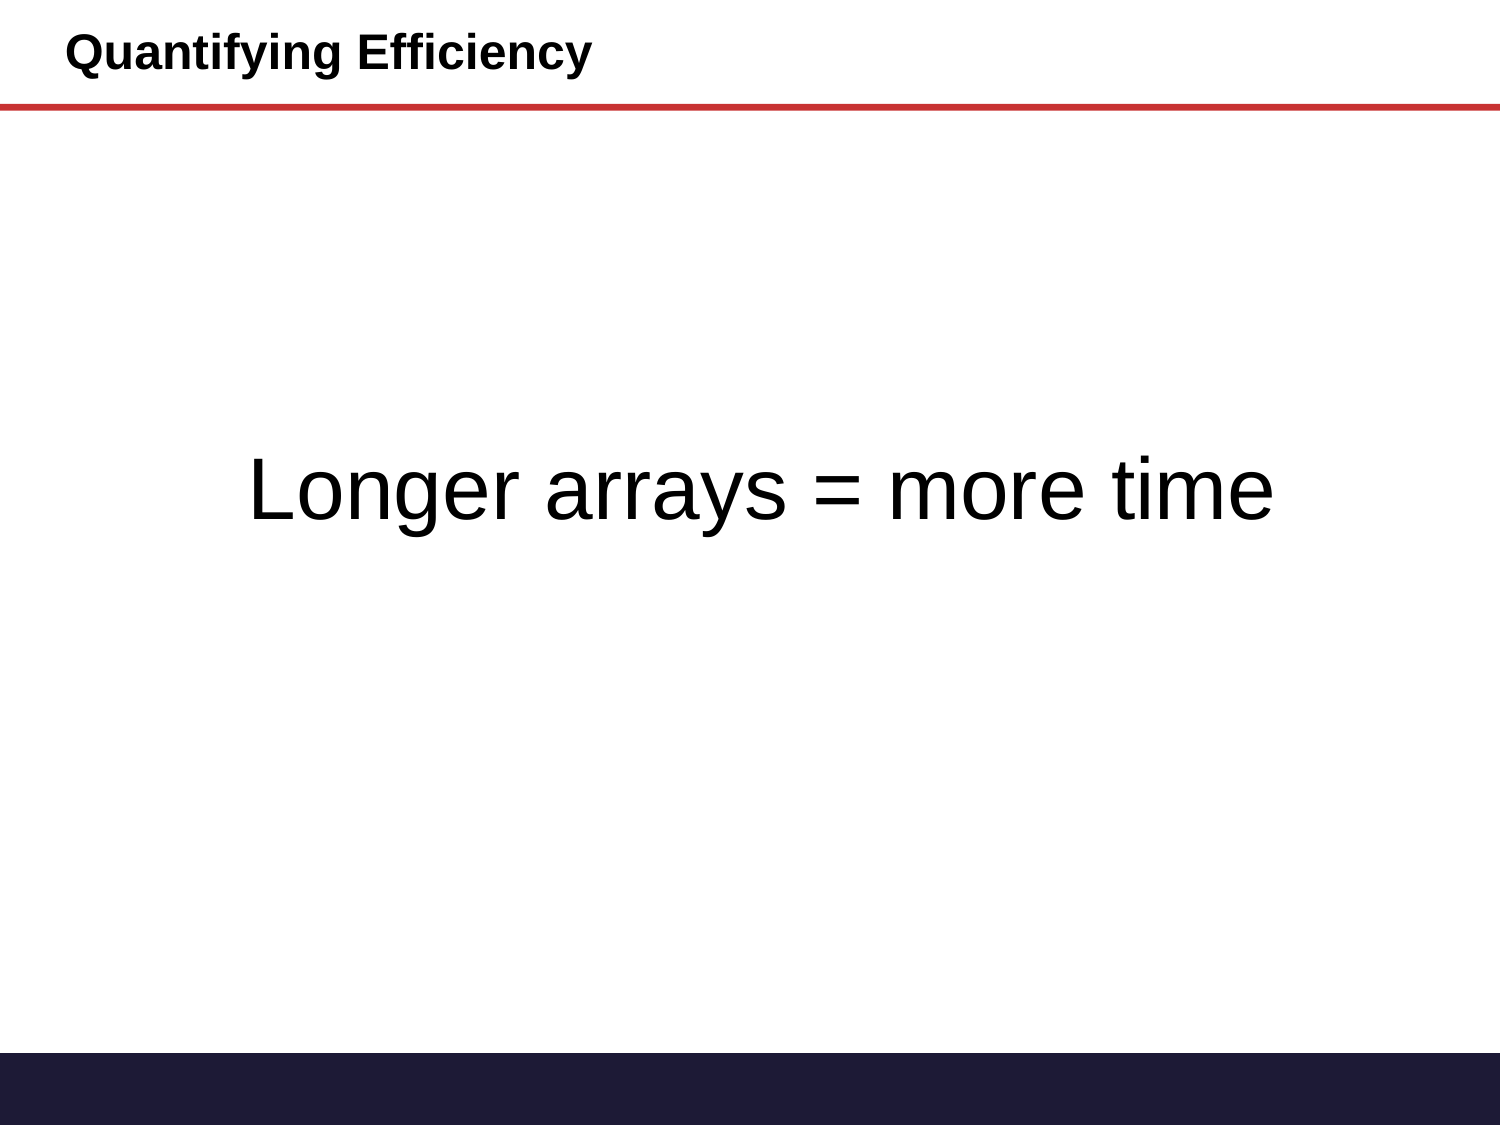

Quantifying Efficiency
Longer arrays = more time